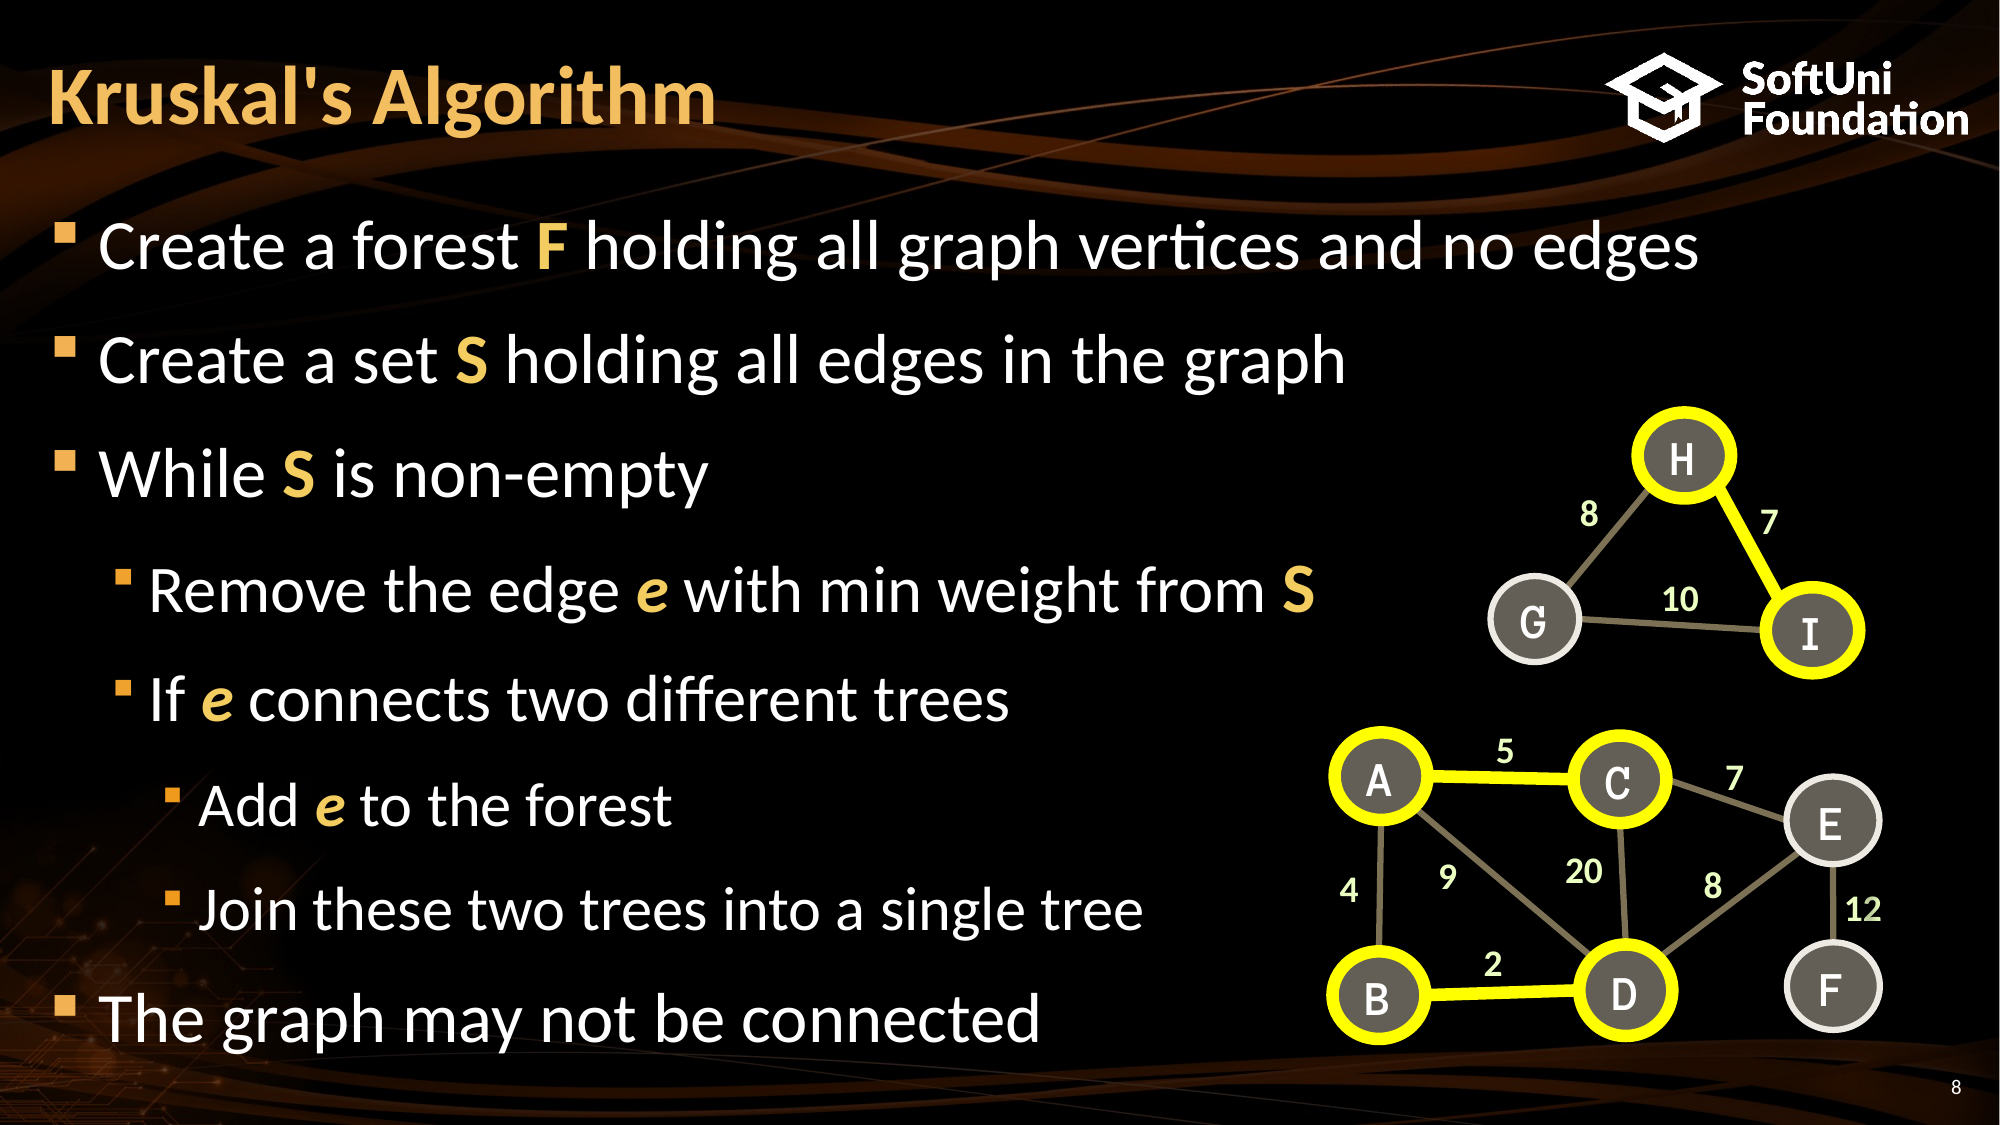

# Kruskal's Algorithm
Create a forest F holding all graph vertices and no edges
Create a set S holding all edges in the graph
While S is non-empty
Remove the edge e with min weight from S
If e connects two different trees
Add e to the forest
Join these two trees into a single tree
The graph may not be connected

H
8
7
10
G
I
5
A
C
7
E
20
9
8
4
12
2
F
D
B
8